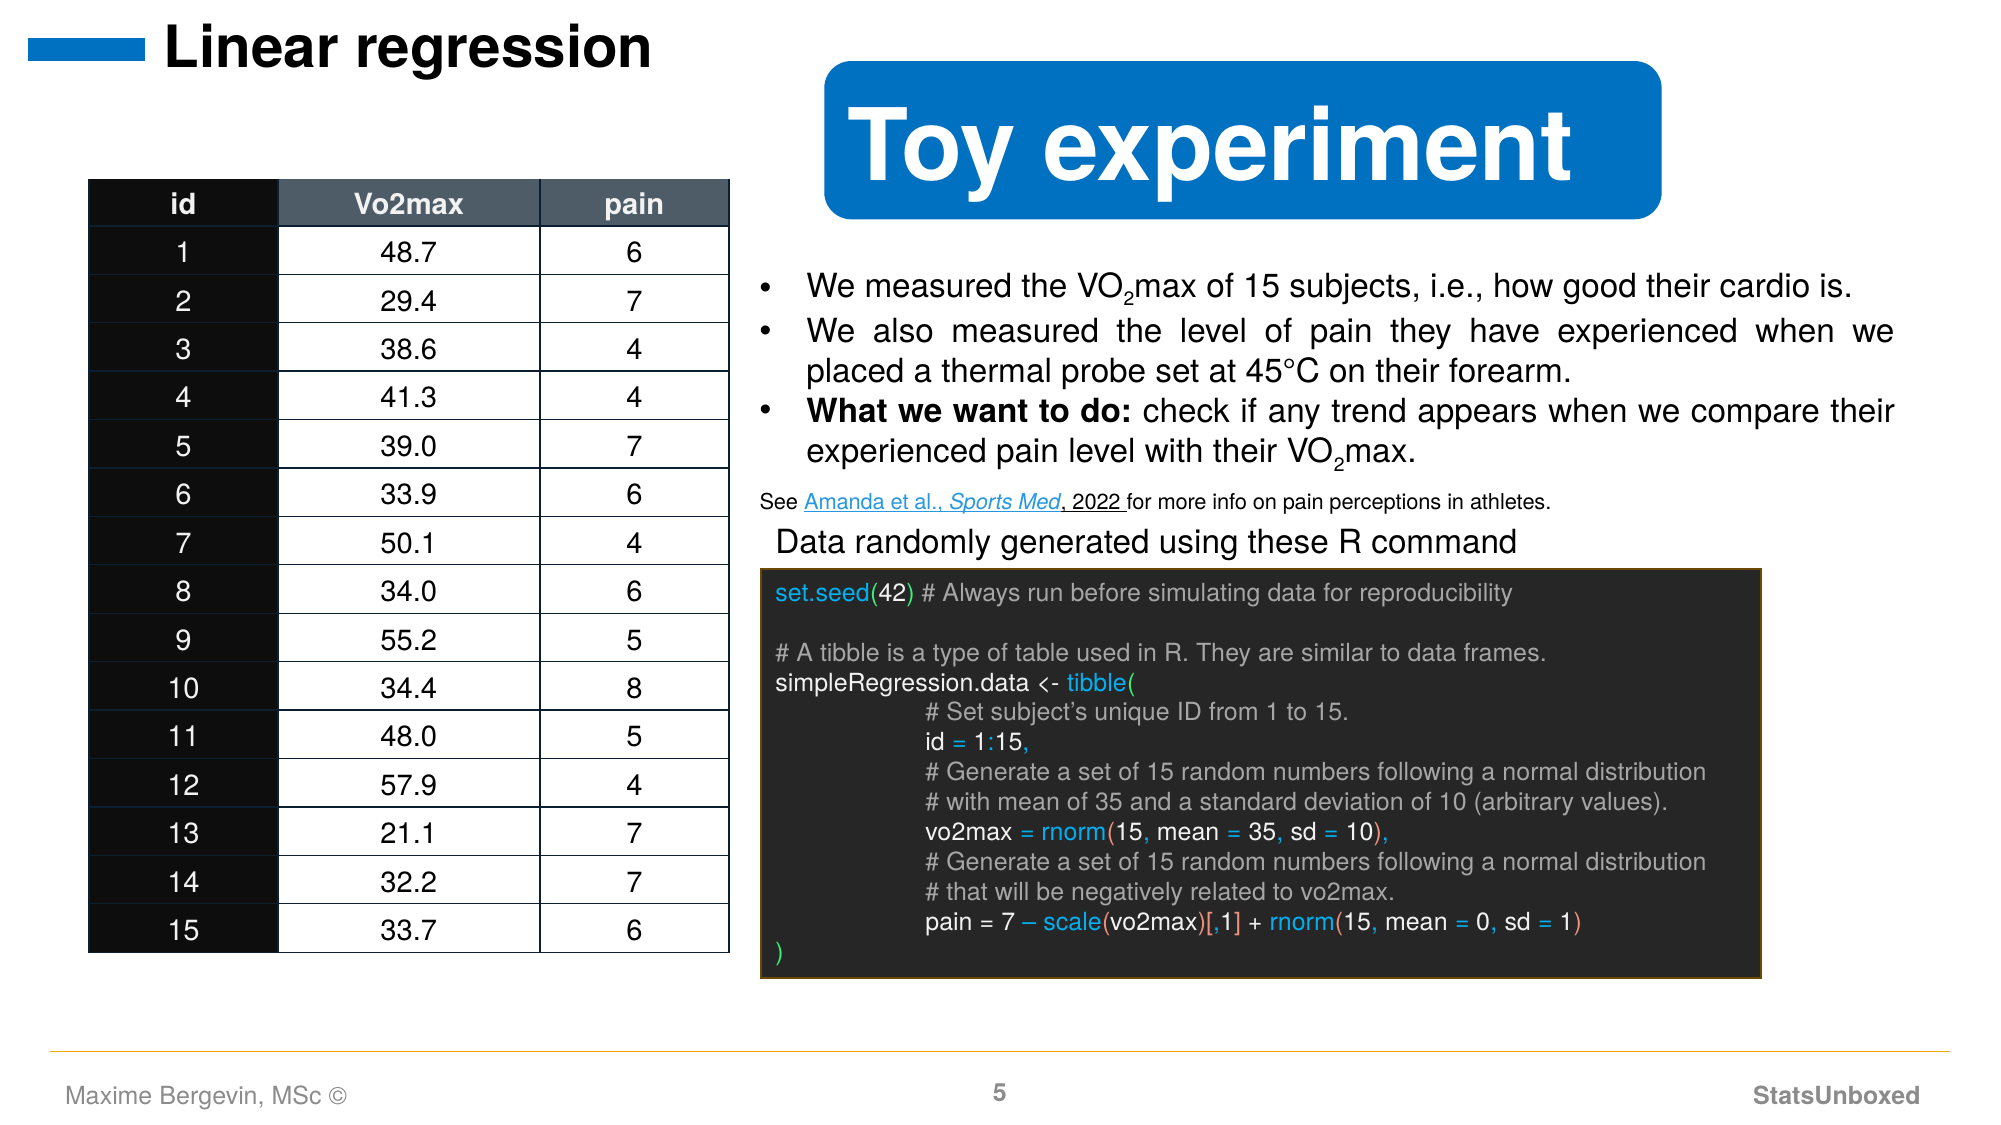

Toy experiment
| id | Vo2max | pain |
| --- | --- | --- |
| 1 | 48.7 | 6 |
| 2 | 29.4 | 7 |
| 3 | 38.6 | 4 |
| 4 | 41.3 | 4 |
| 5 | 39.0 | 7 |
| 6 | 33.9 | 6 |
| 7 | 50.1 | 4 |
| 8 | 34.0 | 6 |
| 9 | 55.2 | 5 |
| 10 | 34.4 | 8 |
| 11 | 48.0 | 5 |
| 12 | 57.9 | 4 |
| 13 | 21.1 | 7 |
| 14 | 32.2 | 7 |
| 15 | 33.7 | 6 |
We measured the VO2max of 15 subjects, i.e., how good their cardio is.
We also measured the level of pain they have experienced when we placed a thermal probe set at 45°C on their forearm.
What we want to do: check if any trend appears when we compare their experienced pain level with their VO2max.

See Amanda et al., Sports Med, 2022 for more info on pain perceptions in athletes.
Data randomly generated using these R command
set.seed(42) # Always run before simulating data for reproducibility

# A tibble is a type of table used in R. They are similar to data frames.
simpleRegression.data <- tibble(
	# Set subject’s unique ID from 1 to 15.
	id = 1:15,
	# Generate a set of 15 random numbers following a normal distribution
	# with mean of 35 and a standard deviation of 10 (arbitrary values).
	vo2max = rnorm(15, mean = 35, sd = 10),
	# Generate a set of 15 random numbers following a normal distribution
	# that will be negatively related to vo2max.
	pain = 7 – scale(vo2max)[,1] + rnorm(15, mean = 0, sd = 1)
)